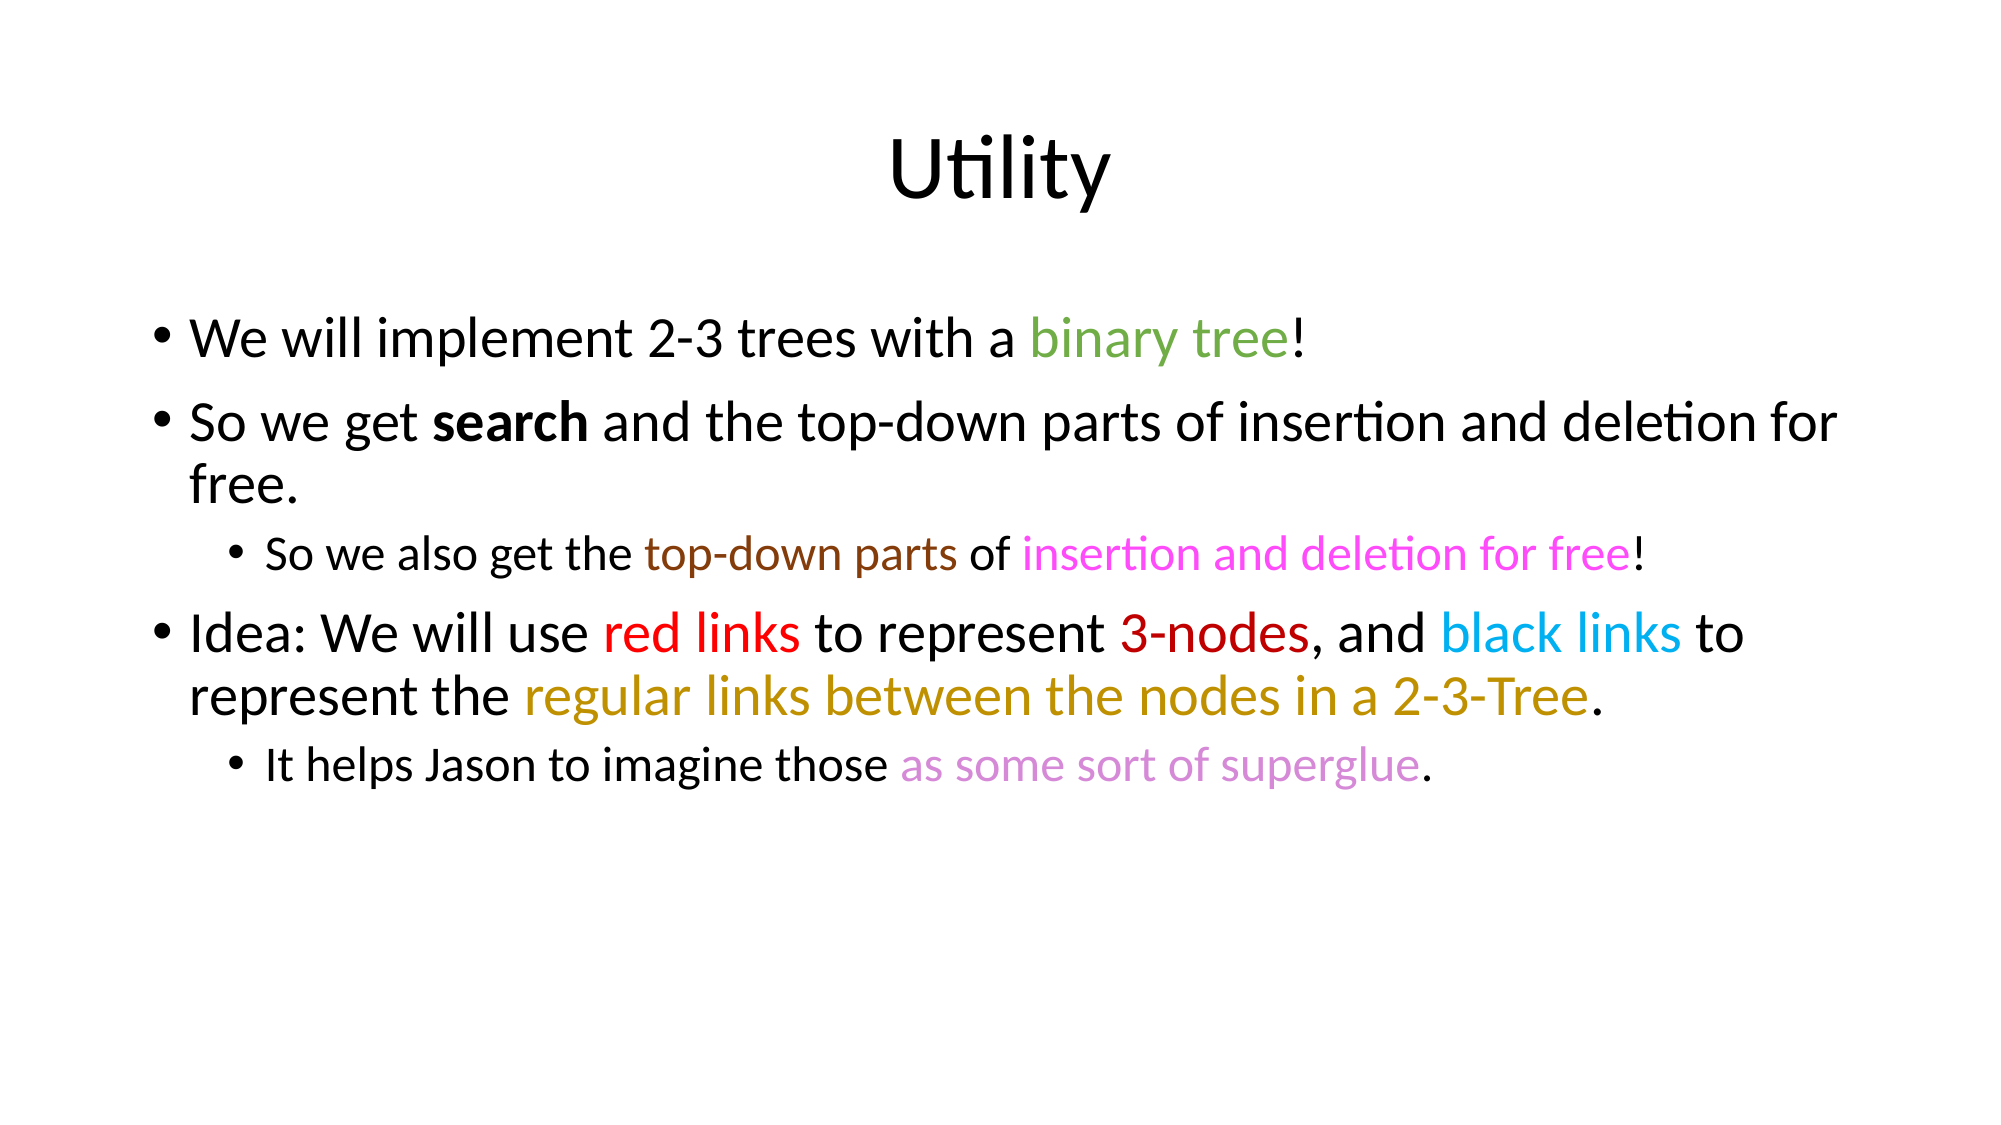

# Utility
We will implement 2-3 trees with a binary tree!
So we get search and the top-down parts of insertion and deletion for free.
So we also get the top-down parts of insertion and deletion for free!
Idea: We will use red links to represent 3-nodes, and black links to represent the regular links between the nodes in a 2-3-Tree.
It helps Jason to imagine those as some sort of superglue.